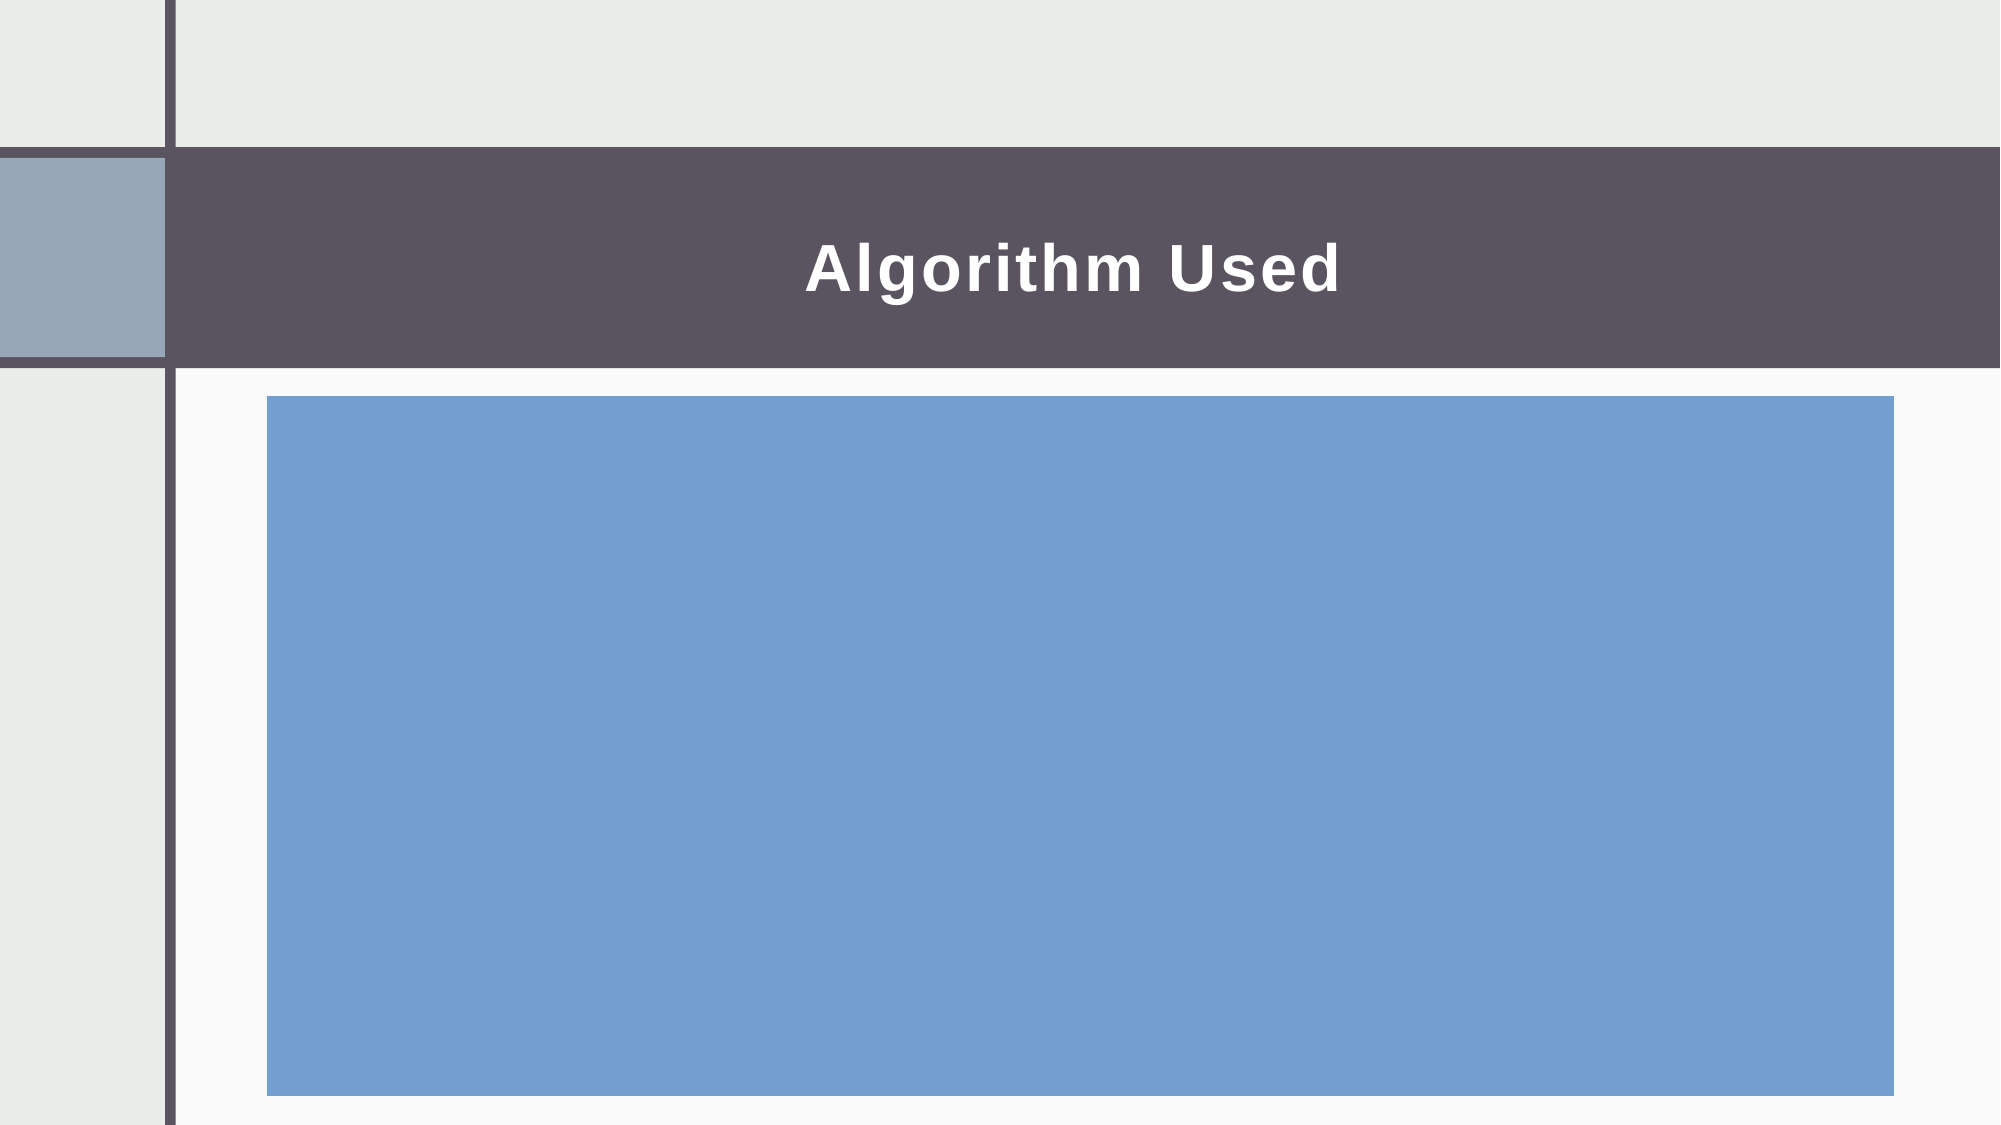

# Algorithm Used
Haar Cascades : Haar Cascades use Haar-like features, which are digital image features used to detect objects in an image or video.
Local Binary Pattern Histograms (LBPHs) : Local Binary Patterns (LBPs) is a simple yet very efficient texture operator which labels the pixels of an image by thresholding the neighborhood of each pixel and considers the result as a binary number. Furthermore, for some datasets, it has been found that combining LBP with the histograms of oriented gradients (HOG) descriptor significantly increases the detection performance.